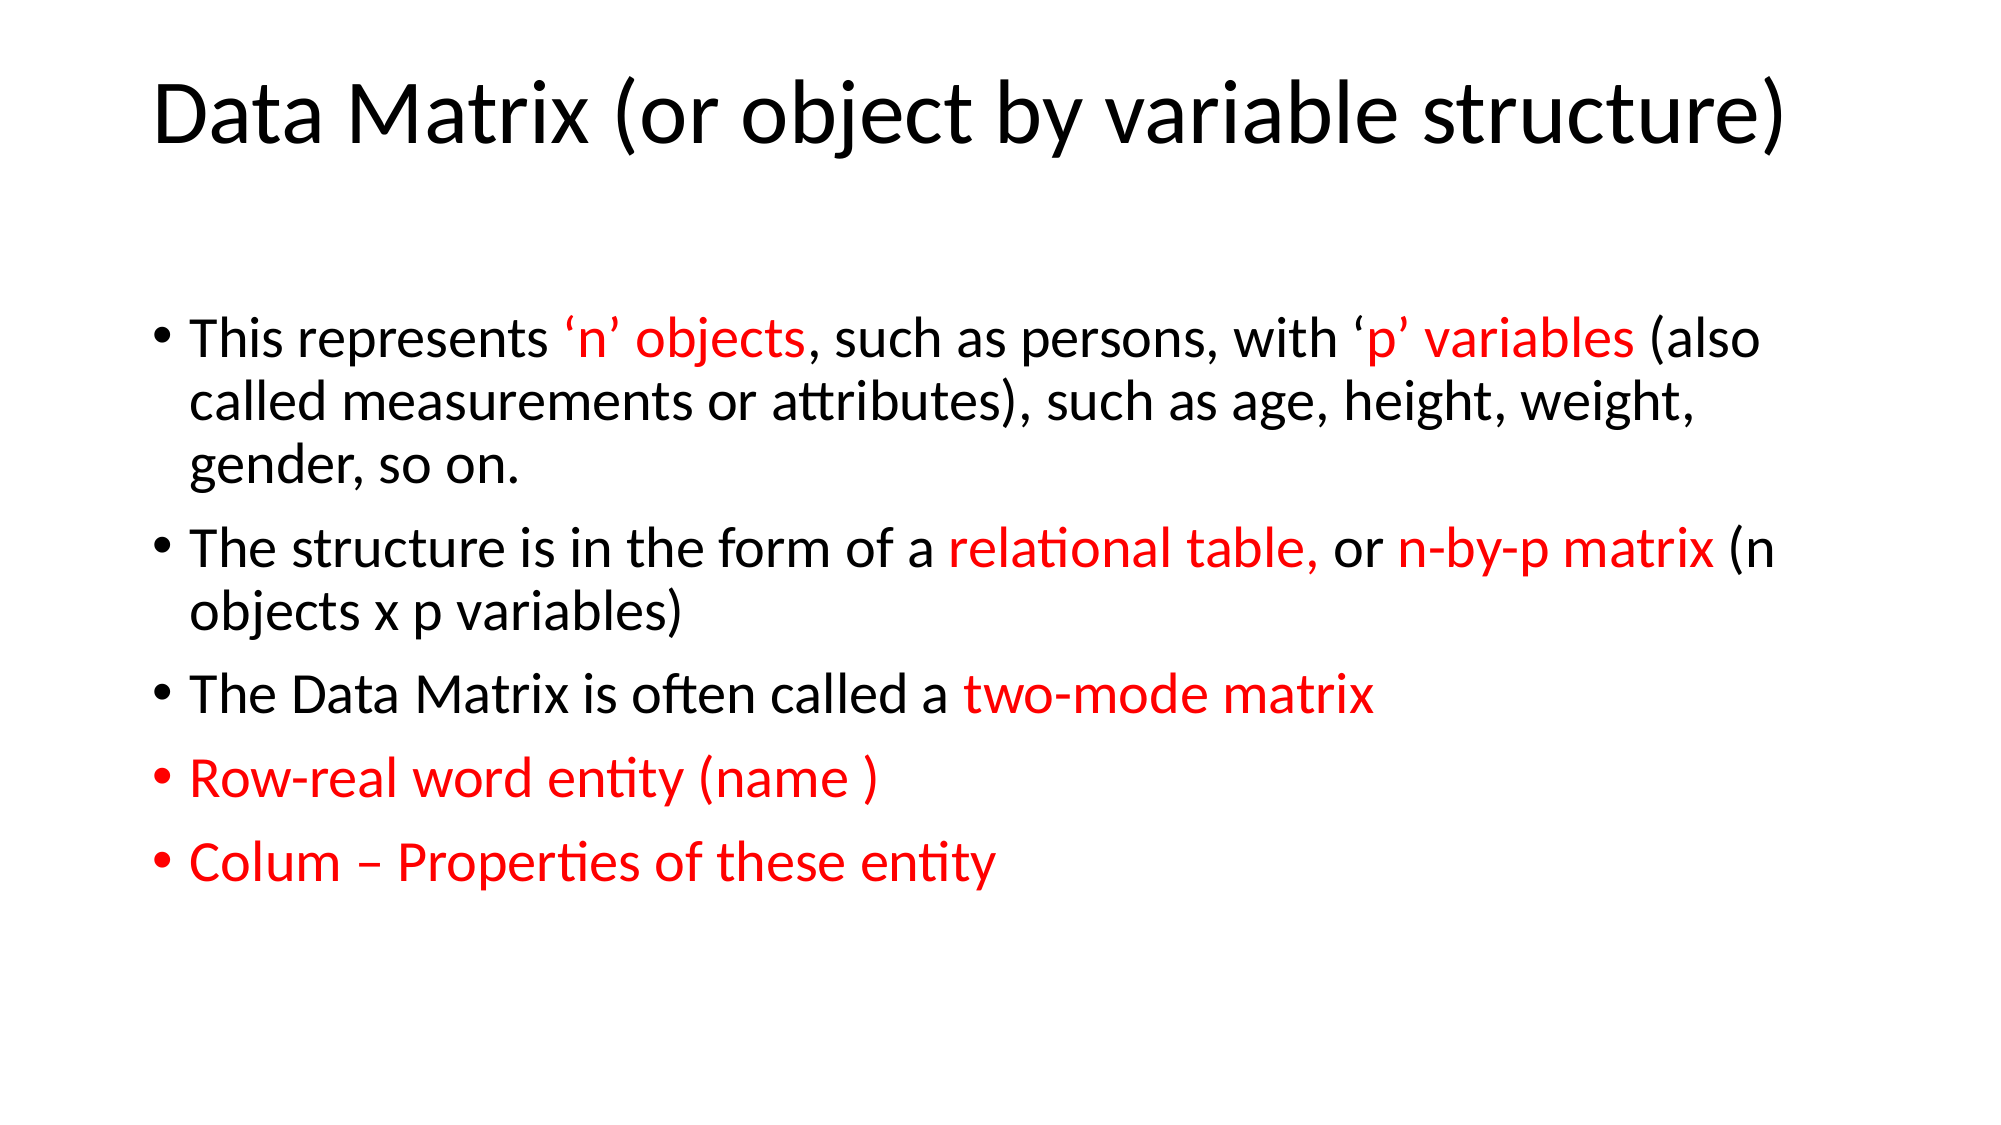

# Data Matrix (or object by variable structure)
This represents ‘n’ objects, such as persons, with ‘p’ variables (also called measurements or attributes), such as age, height, weight, gender, so on.
The structure is in the form of a relational table, or n-by-p matrix (n objects x p variables)
The Data Matrix is often called a two-mode matrix
Row-real word entity (name )
Colum – Properties of these entity